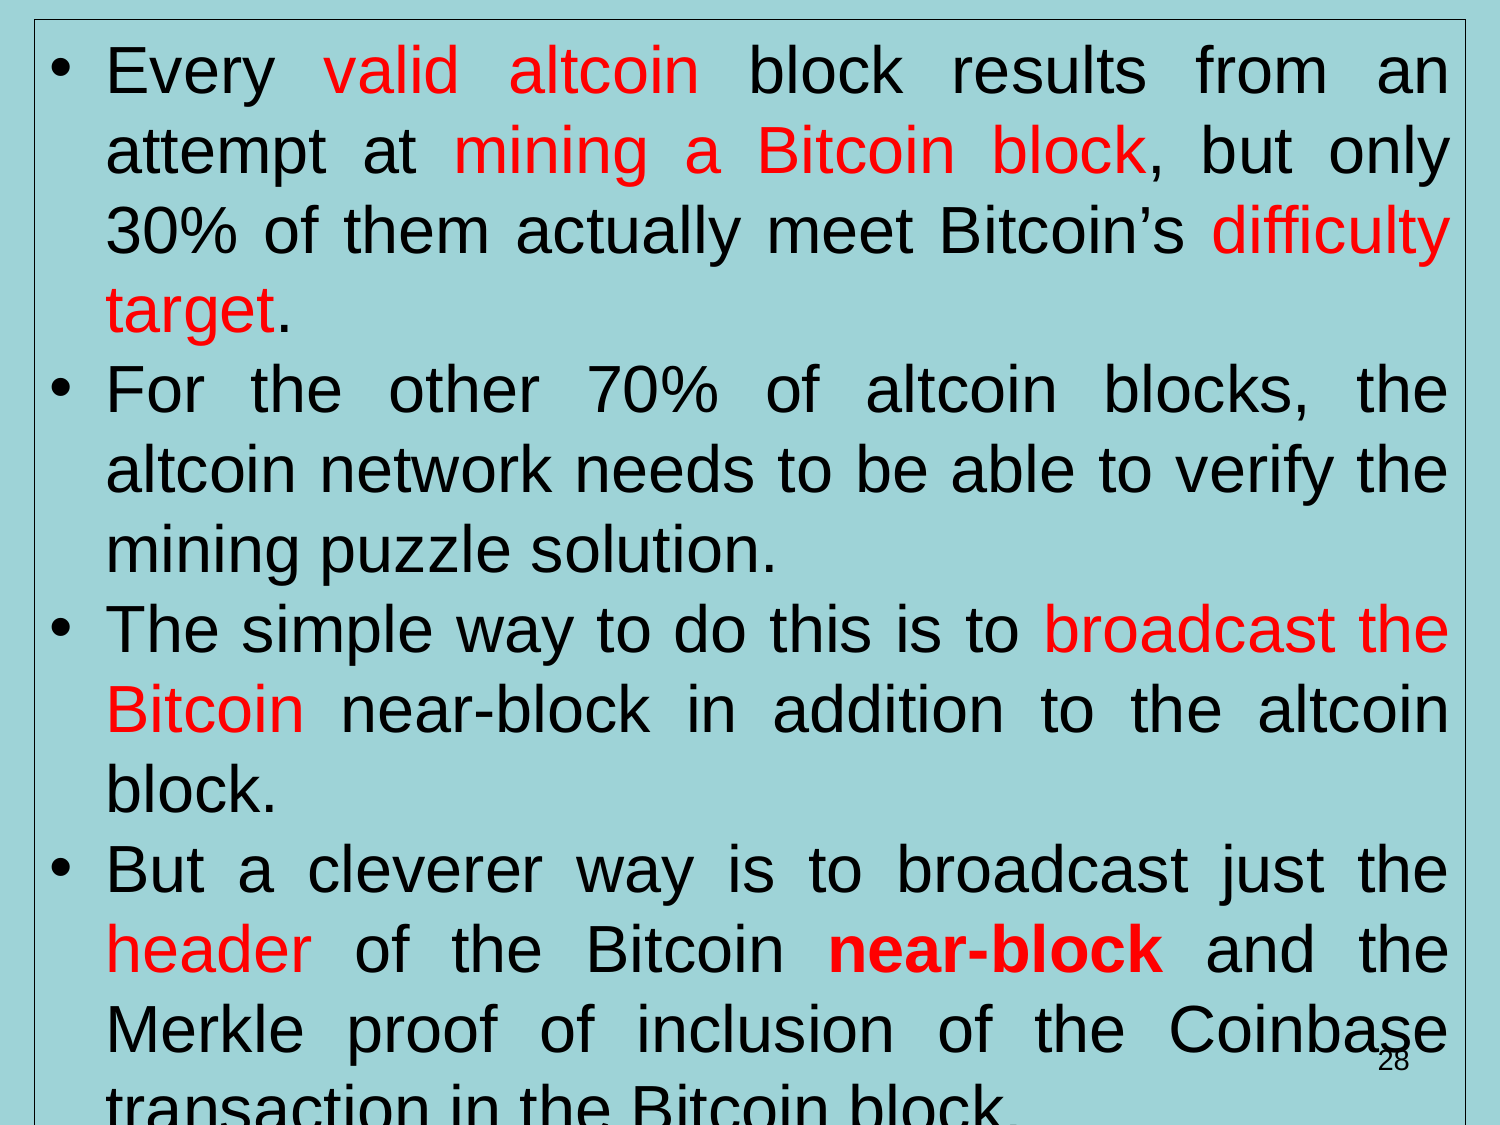

Every valid altcoin block results from an attempt at mining a Bitcoin block, but only 30% of them actually meet Bitcoin’s difficulty target.
For the other 70% of altcoin blocks, the altcoin network needs to be able to verify the mining puzzle solution.
The simple way to do this is to broadcast the Bitcoin near‐block in addition to the altcoin block.
But a cleverer way is to broadcast just the header of the Bitcoin near‐block and the Merkle proof of inclusion of the Coinbase transaction in the Bitcoin block.
28